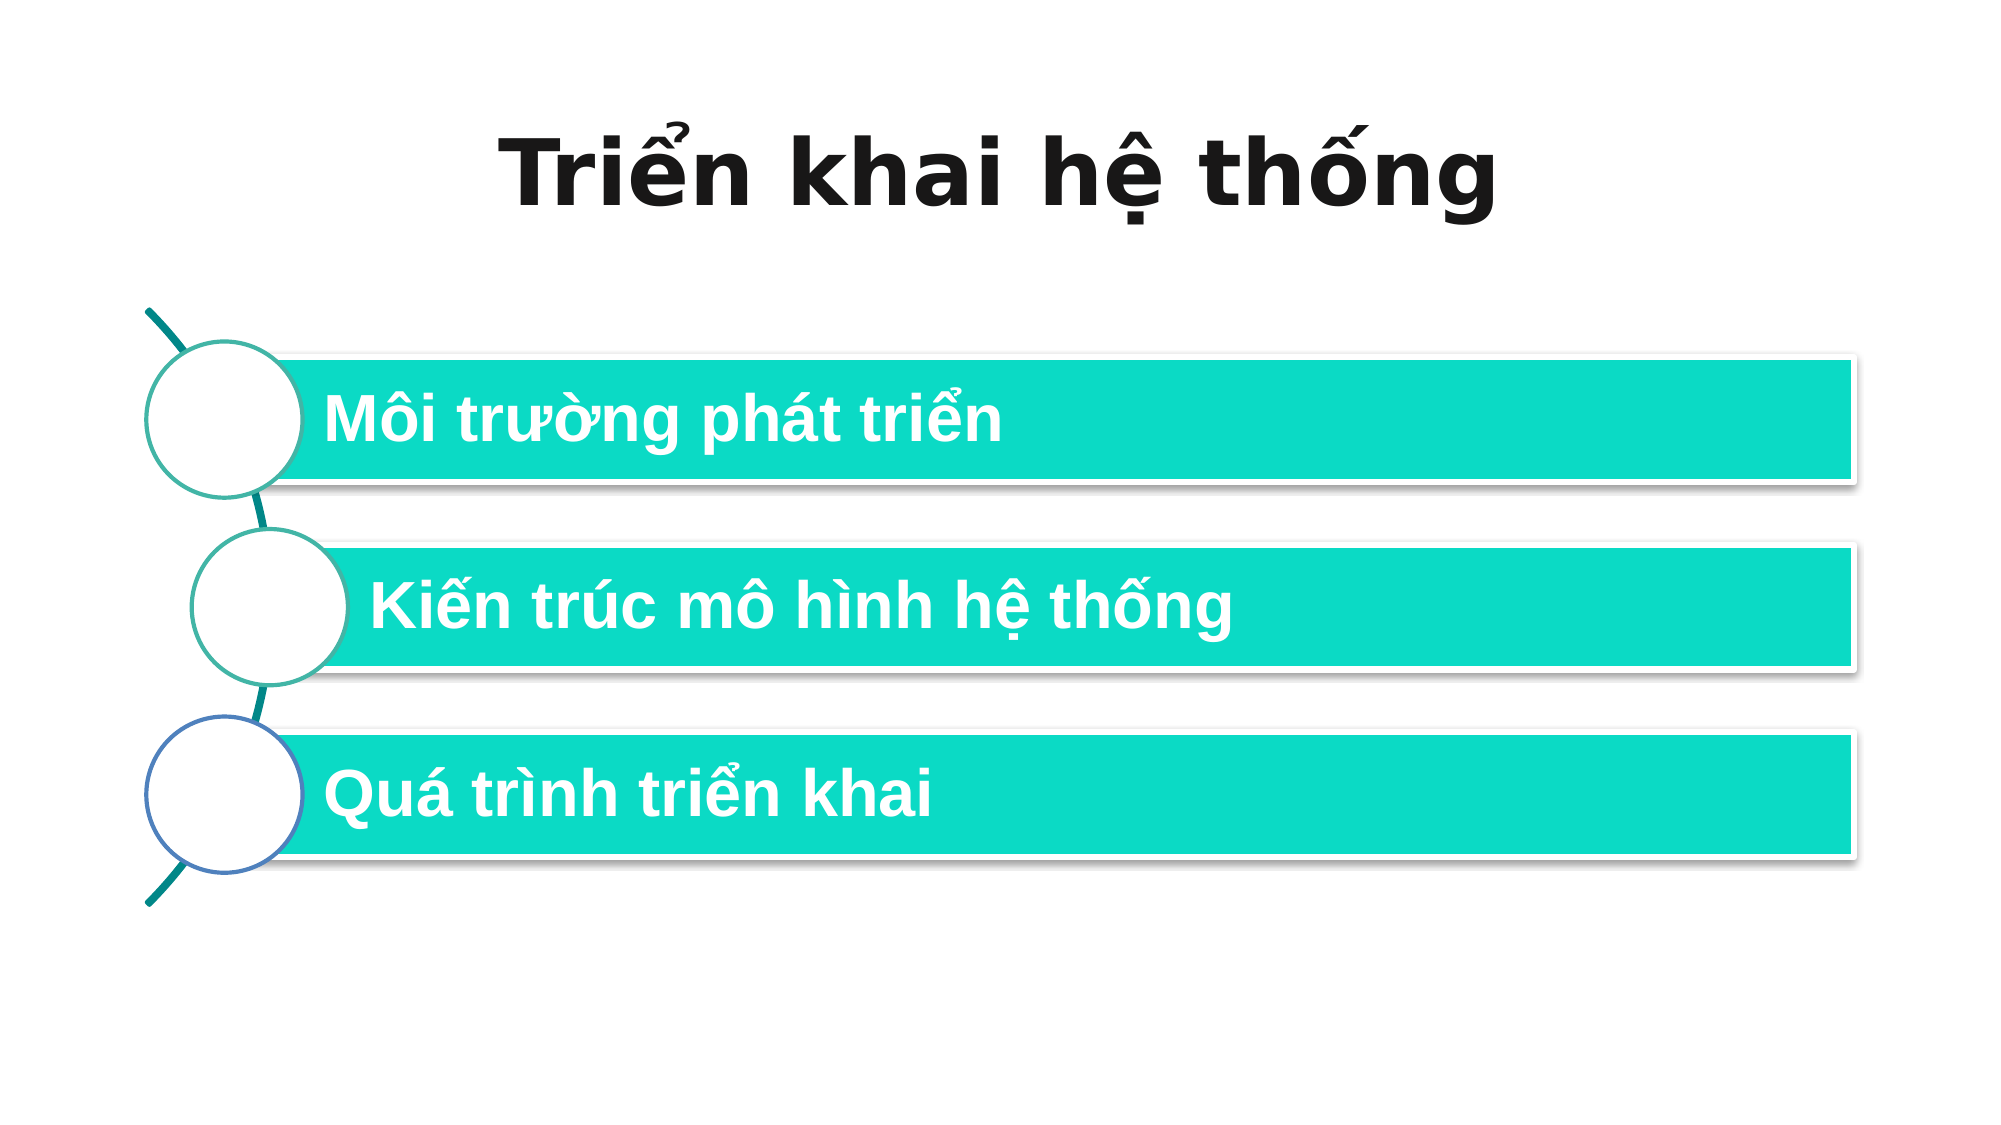

Triển khai hệ thống
Môi trường phát triển
Kiến trúc mô hình hệ thống
Quá trình triển khai